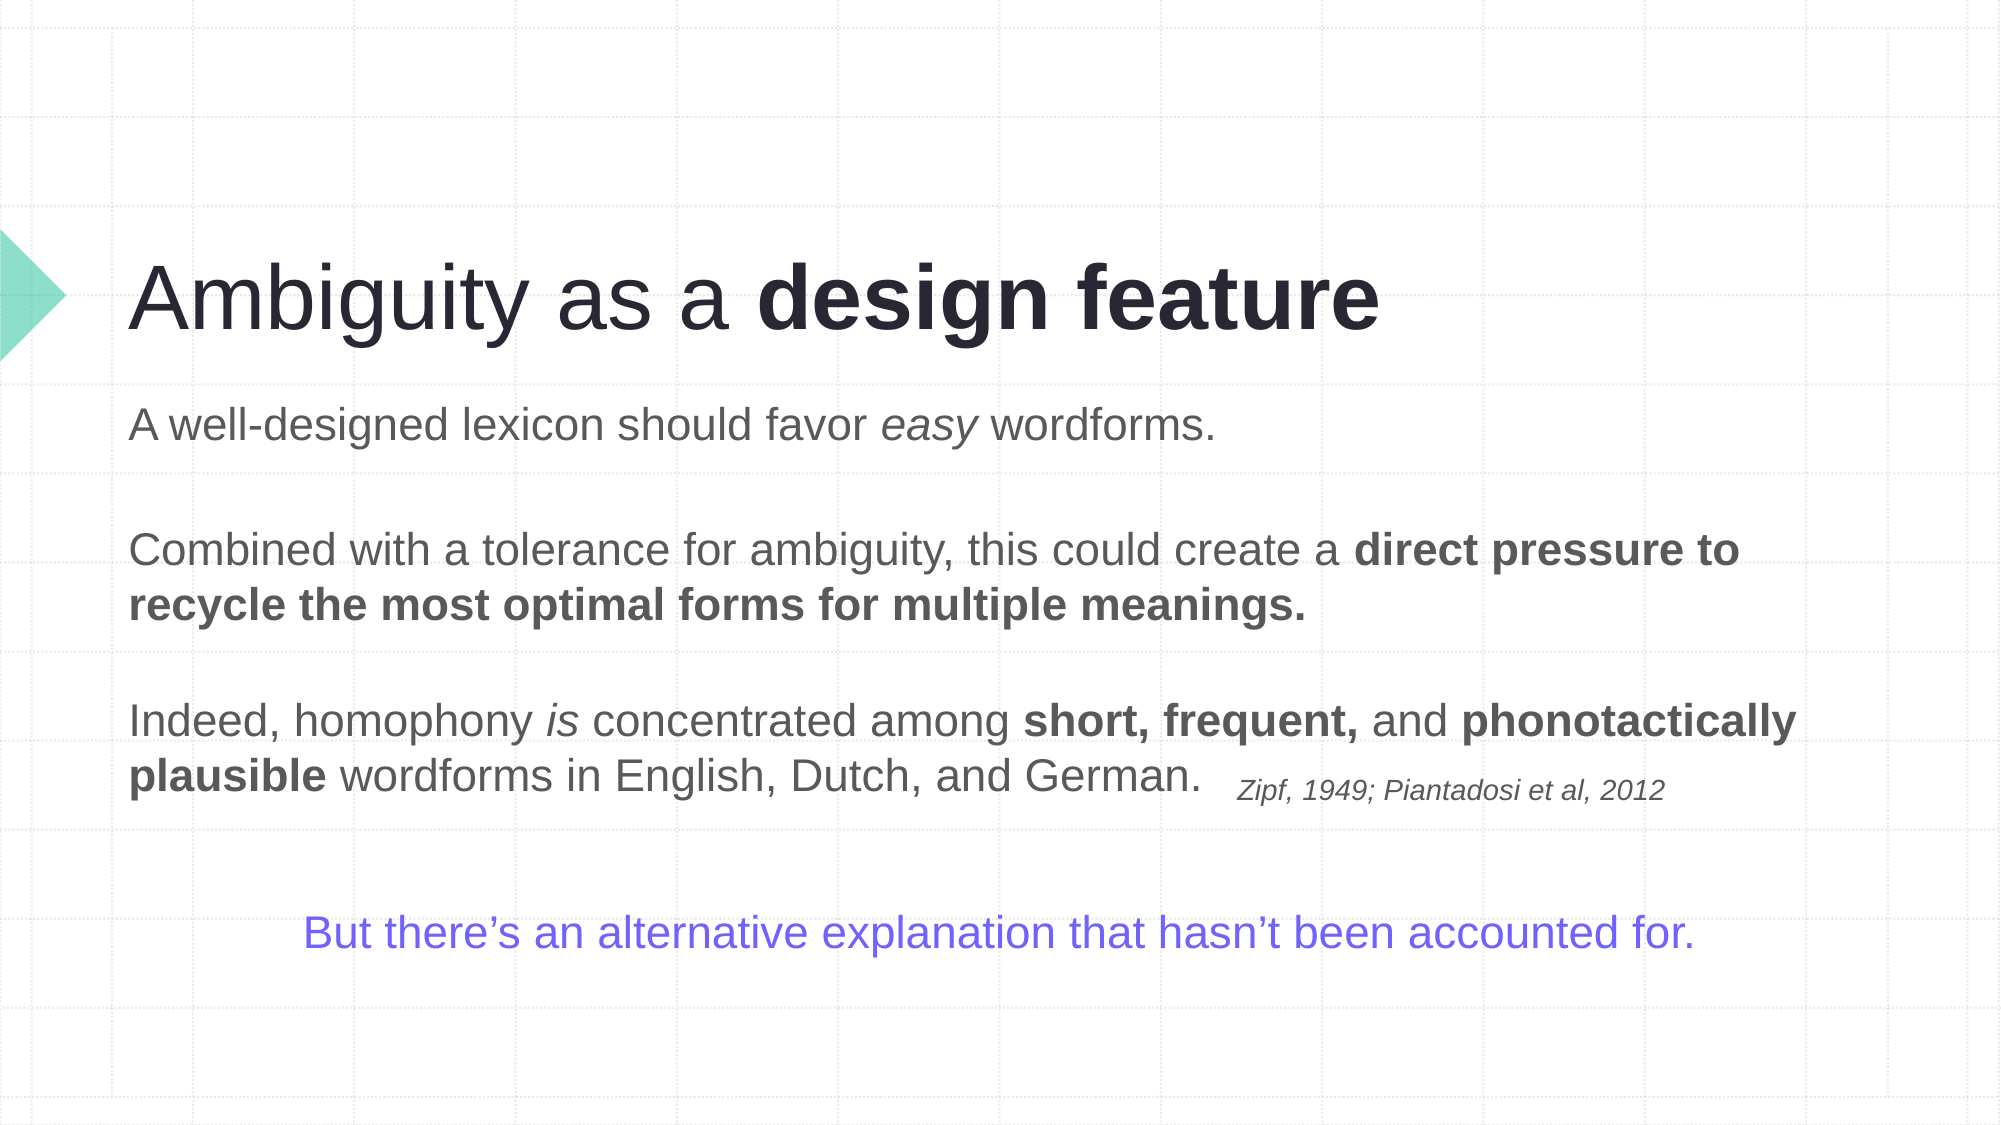

# Ambiguity as a design feature
A well-designed lexicon should favor easy wordforms.
Combined with a tolerance for ambiguity, this could create a direct pressure to recycle the most optimal forms for multiple meanings.
Indeed, homophony is concentrated among short, frequent, and phonotactically plausible wordforms in English, Dutch, and German.
Zipf, 1949; Piantadosi et al, 2012
But there’s an alternative explanation that hasn’t been accounted for.